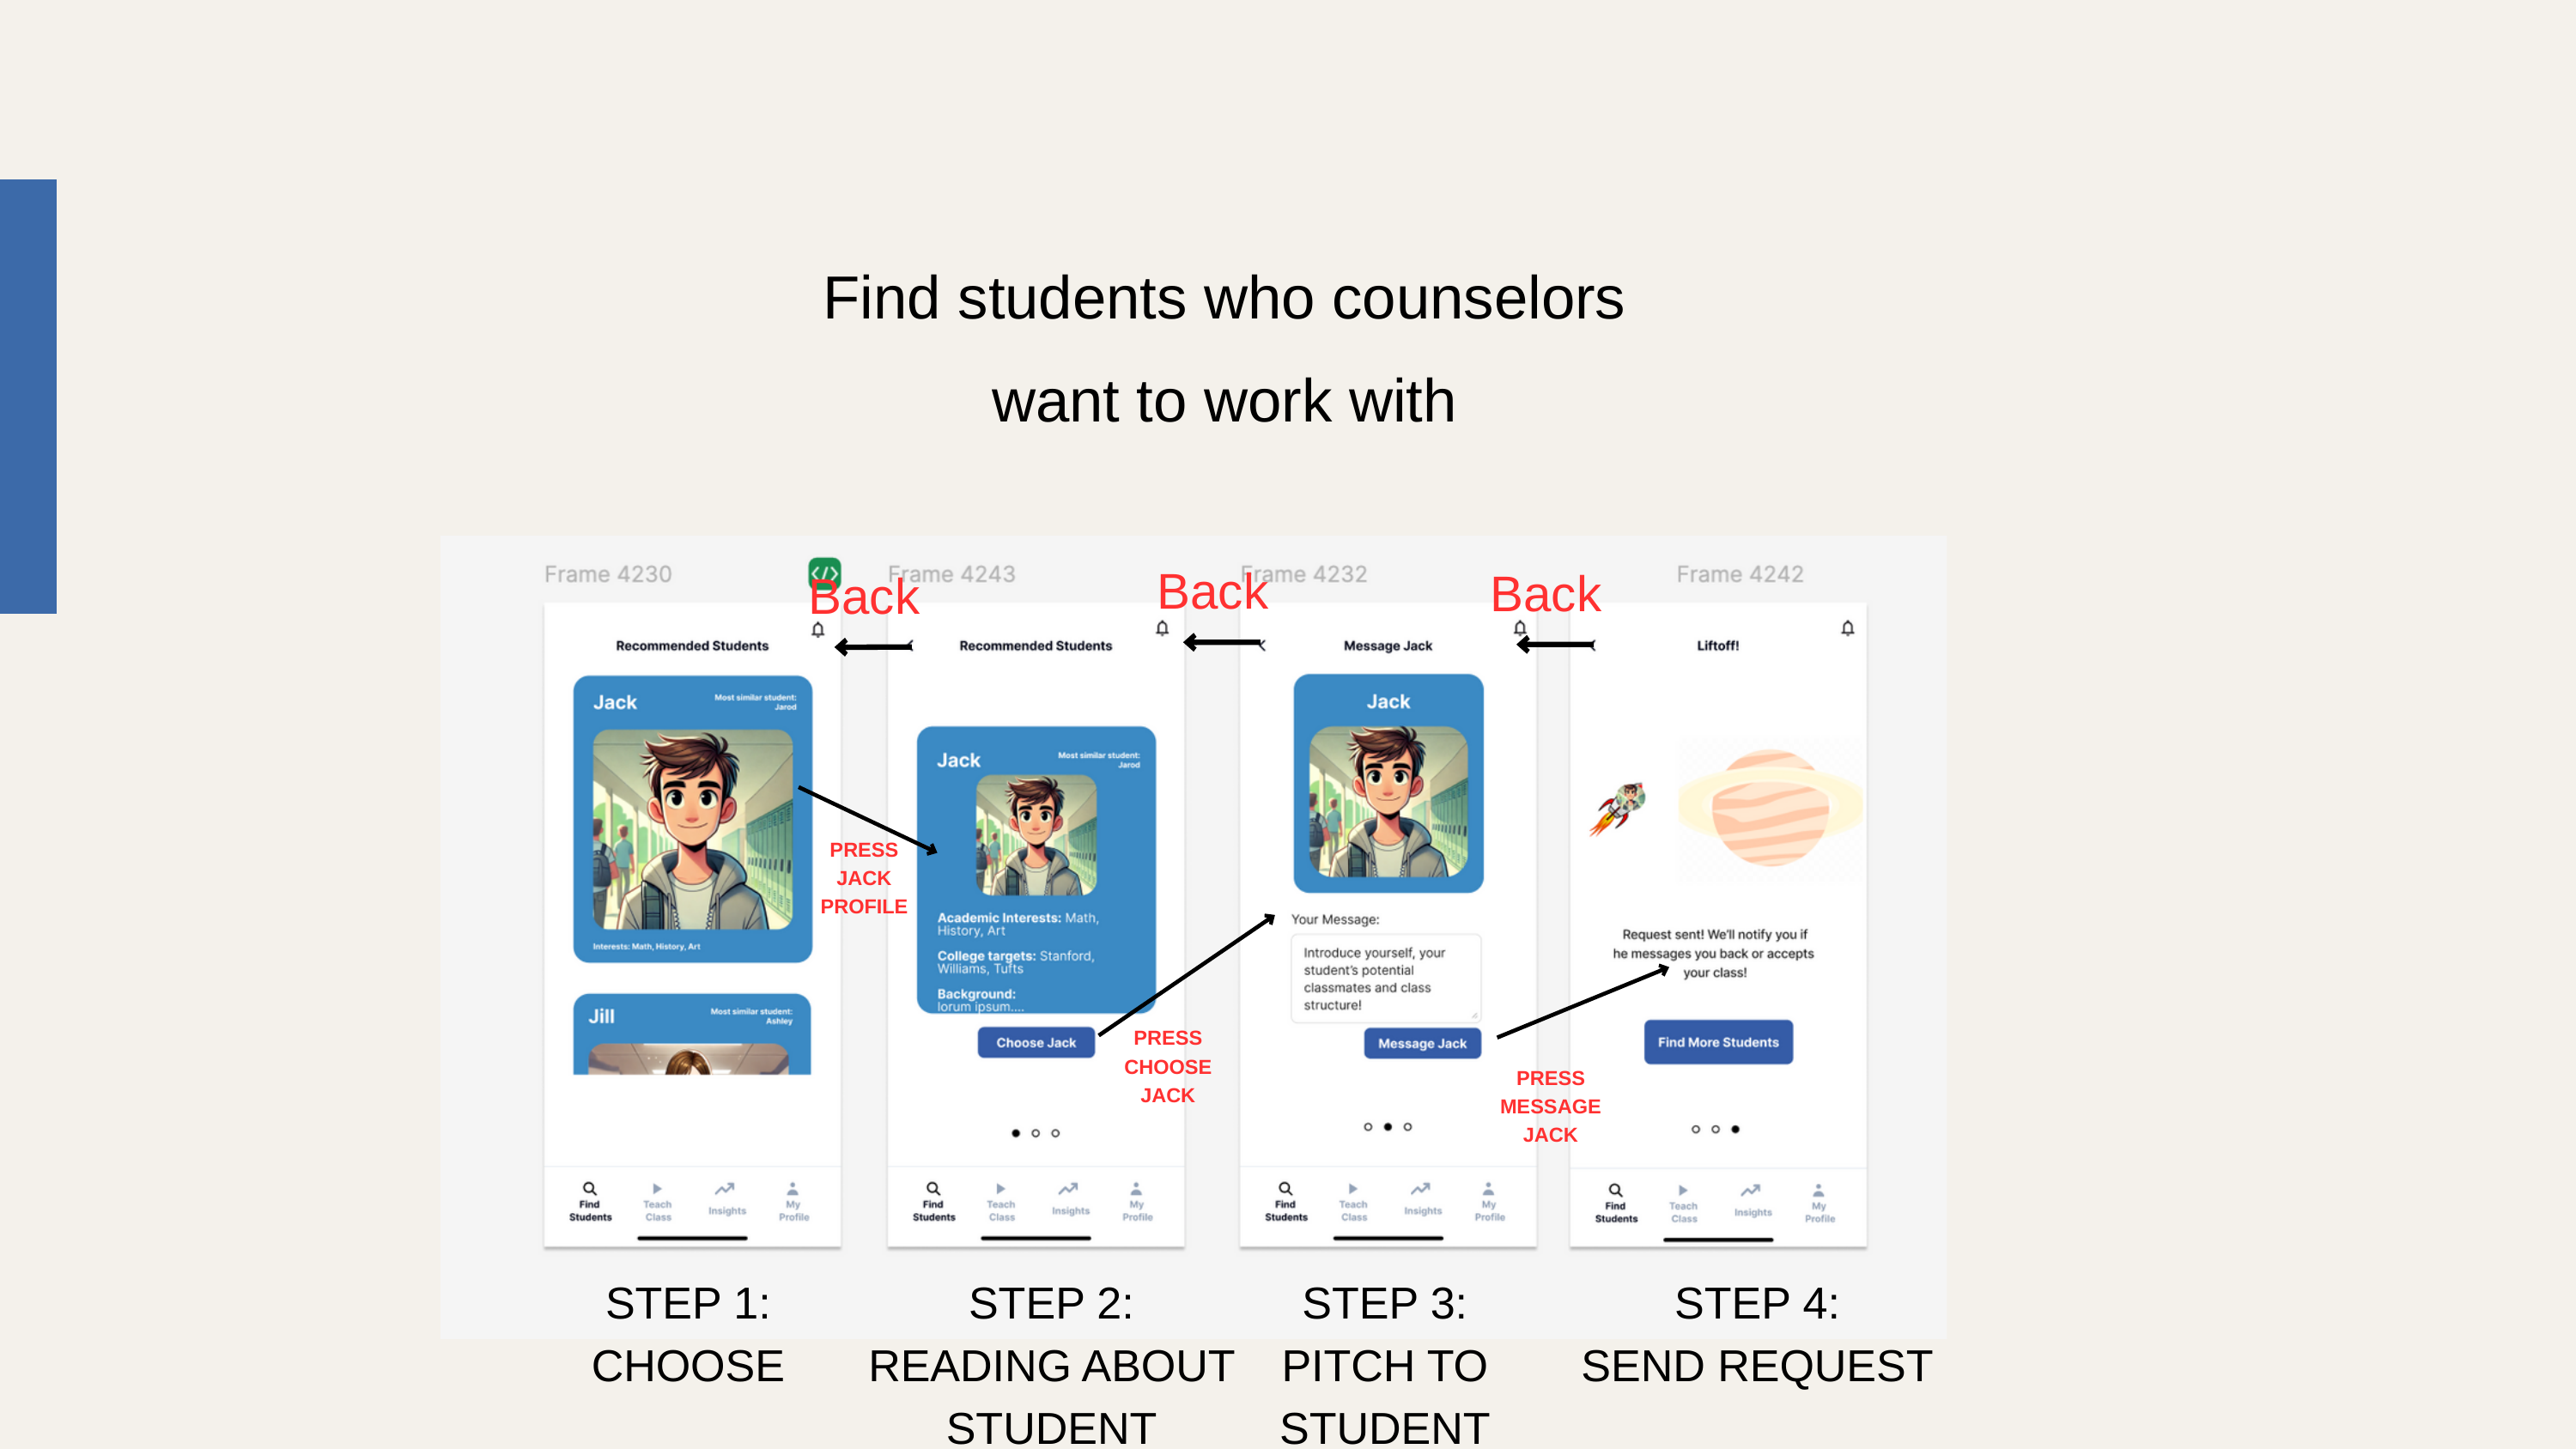

SIMPLE

Find students who counselors want to work with

Back
Back
Back

PRESS JACK PROFILE

PRESS CHOOSE JACK
PRESS
MESSAGE JACK
STEP 1:
CHOOSE
  STUDENT
STEP 2:
READING ABOUT STUDENT
STEP 3:
PITCH TO
STUDENT
STEP 4:
SEND REQUEST